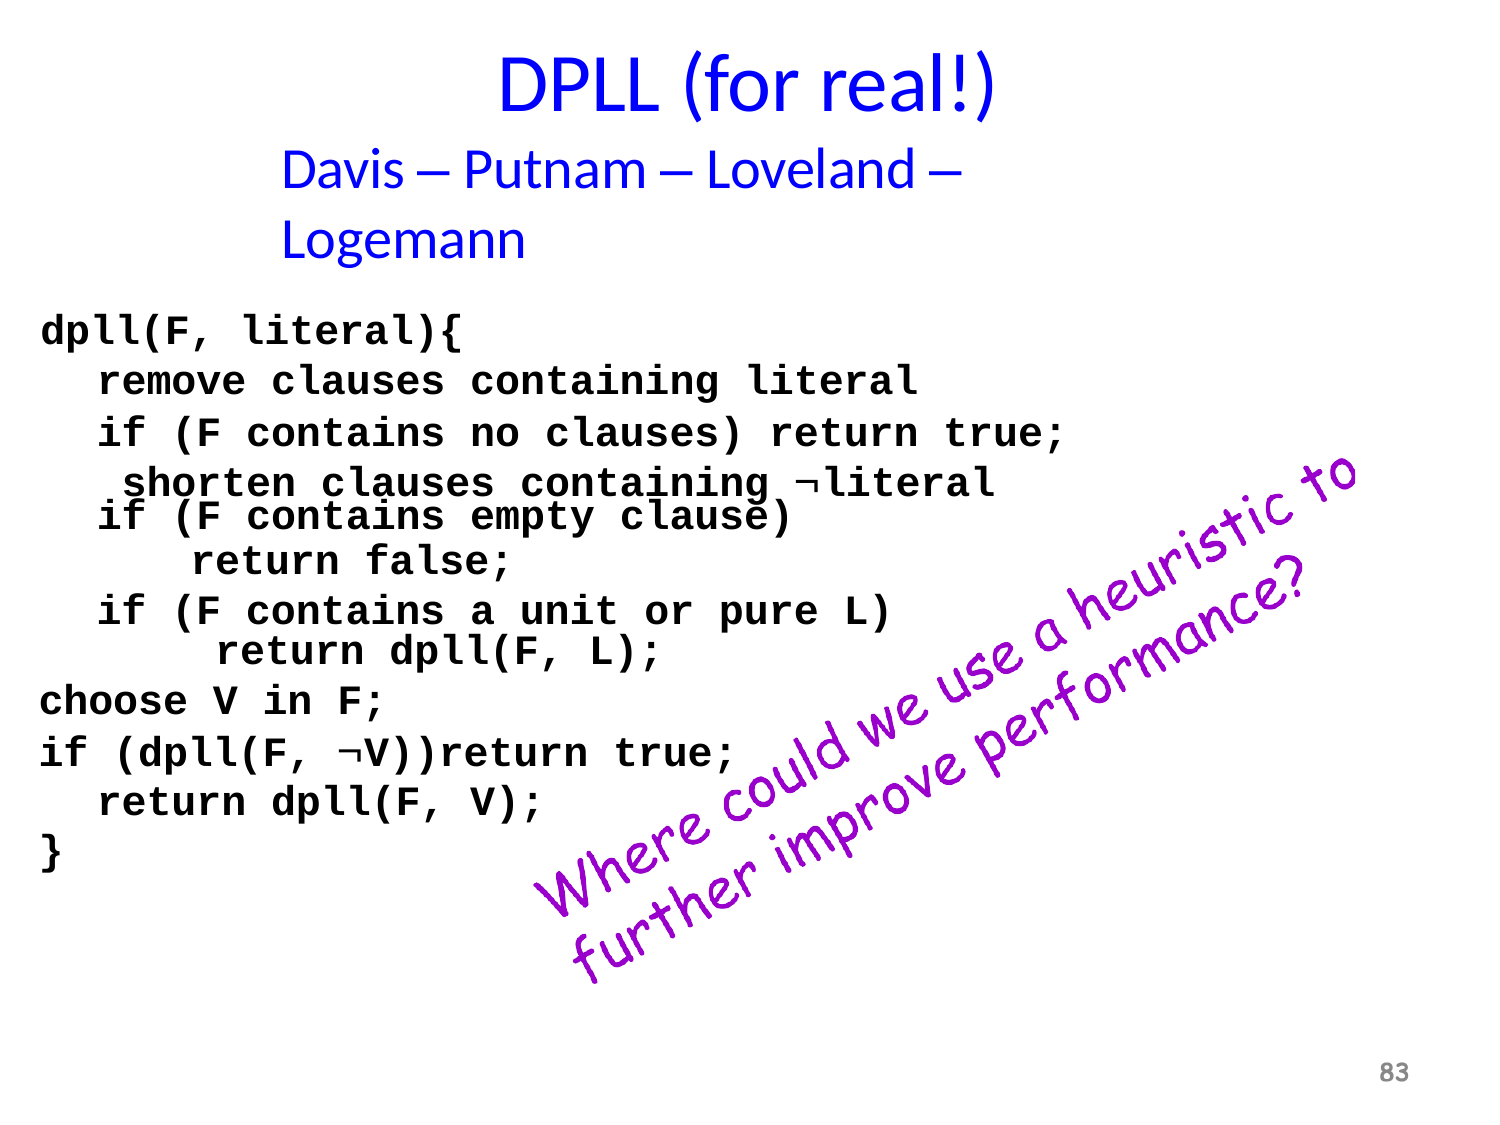

# DPLL (for real!)
Davis – Putnam – Loveland – Logemann
dpll(F, literal){
remove clauses containing literal
if (F contains no clauses) return true;  shorten clauses containing ¬literal
if (F contains empty clause)
return false;
if (F contains a unit or pure L)  return dpll(F, L);
choose V in F;
if (dpll(F, ¬V))return true;  return dpll(F, V);
}

83